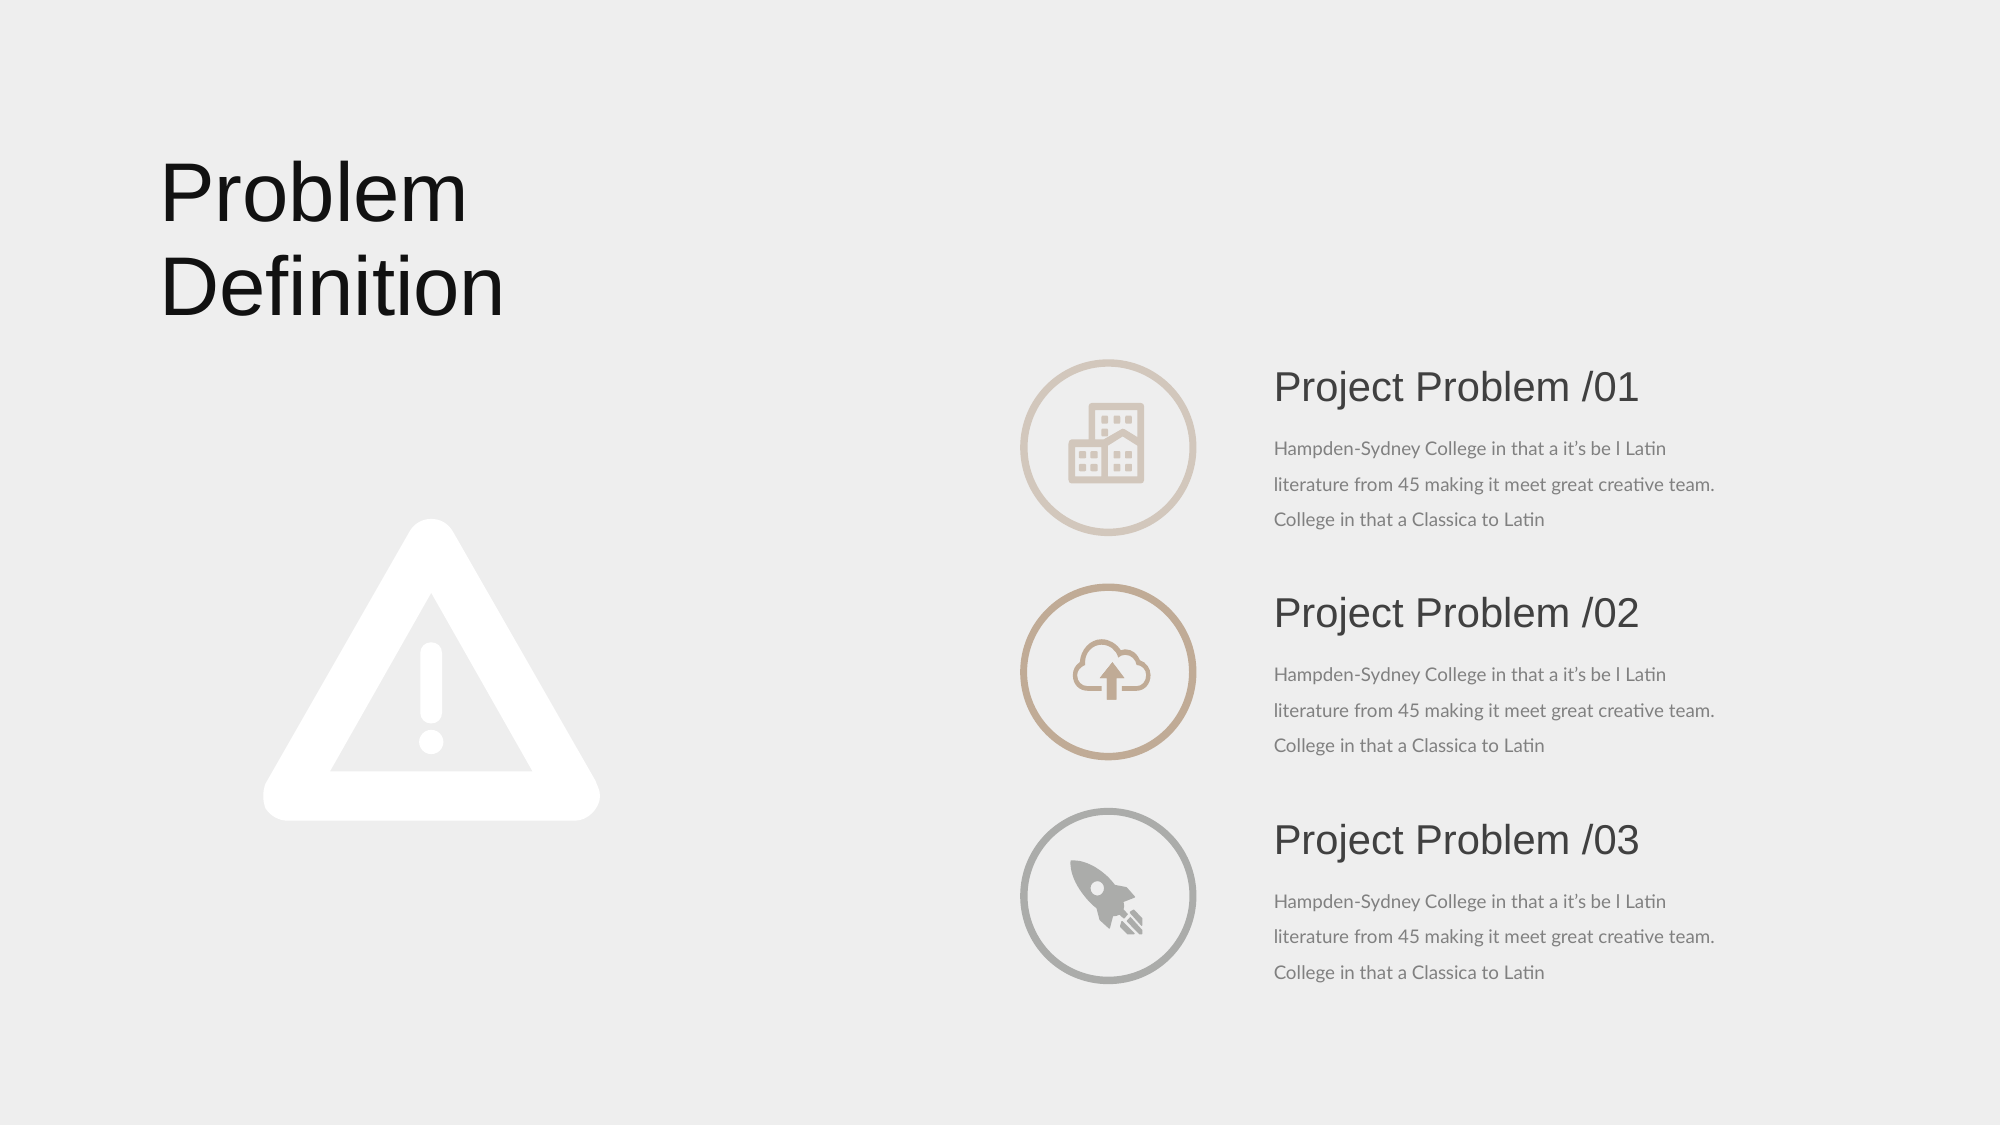

Problem
Definition
Project Problem /01
Hampden-Sydney College in that a it’s be l Latin literature from 45 making it meet great creative team. College in that a Classica to Latin

Project Problem /02
Hampden-Sydney College in that a it’s be l Latin literature from 45 making it meet great creative team. College in that a Classica to Latin

Project Problem /03
Hampden-Sydney College in that a it’s be l Latin literature from 45 making it meet great creative team. College in that a Classica to Latin